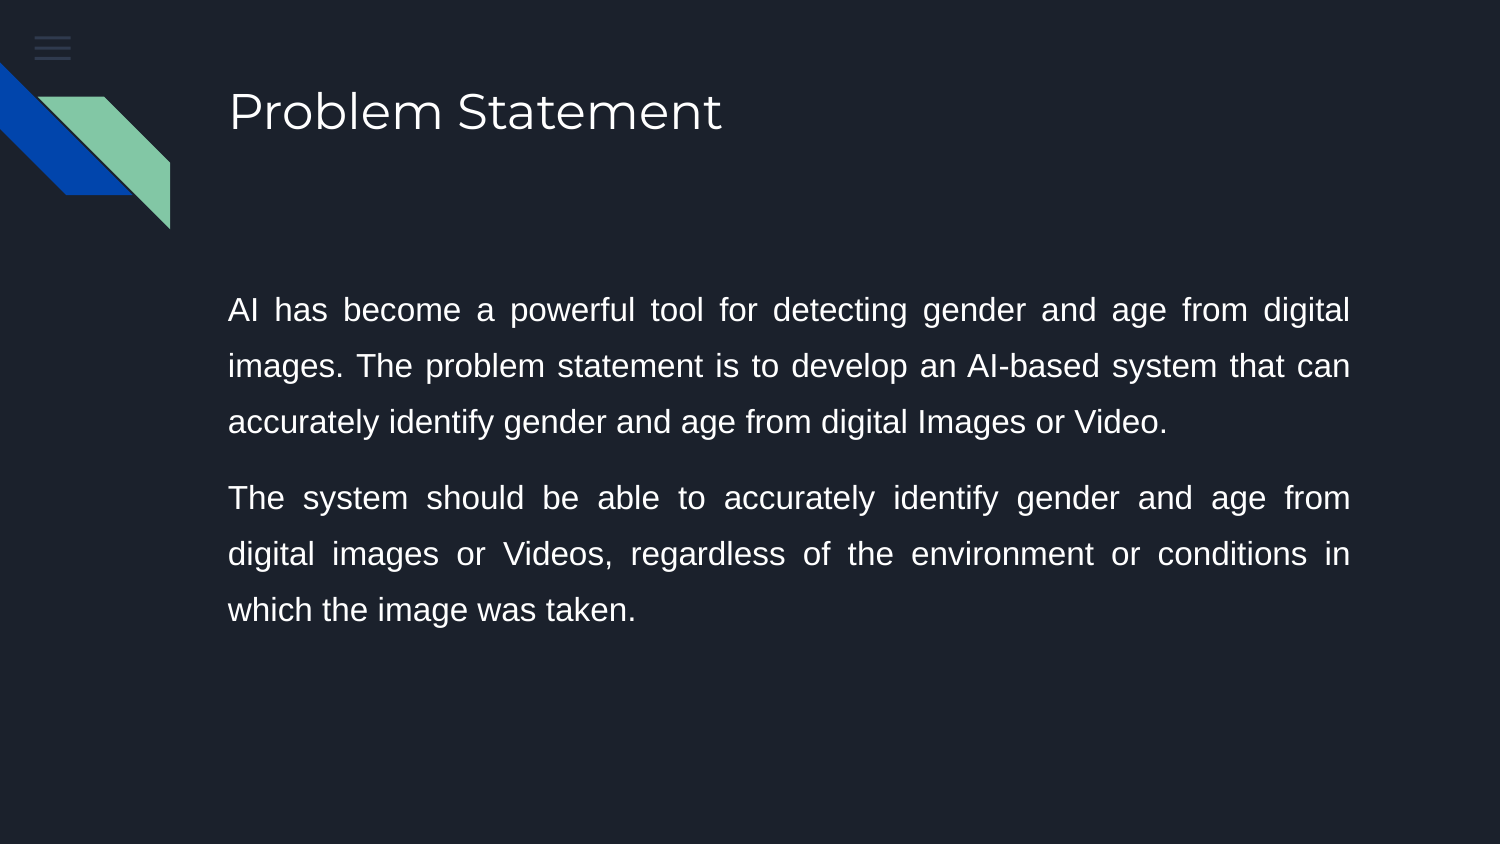

# Problem Statement
AI has become a powerful tool for detecting gender and age from digital images. The problem statement is to develop an AI-based system that can accurately identify gender and age from digital Images or Video.
The system should be able to accurately identify gender and age from digital images or Videos, regardless of the environment or conditions in which the image was taken.